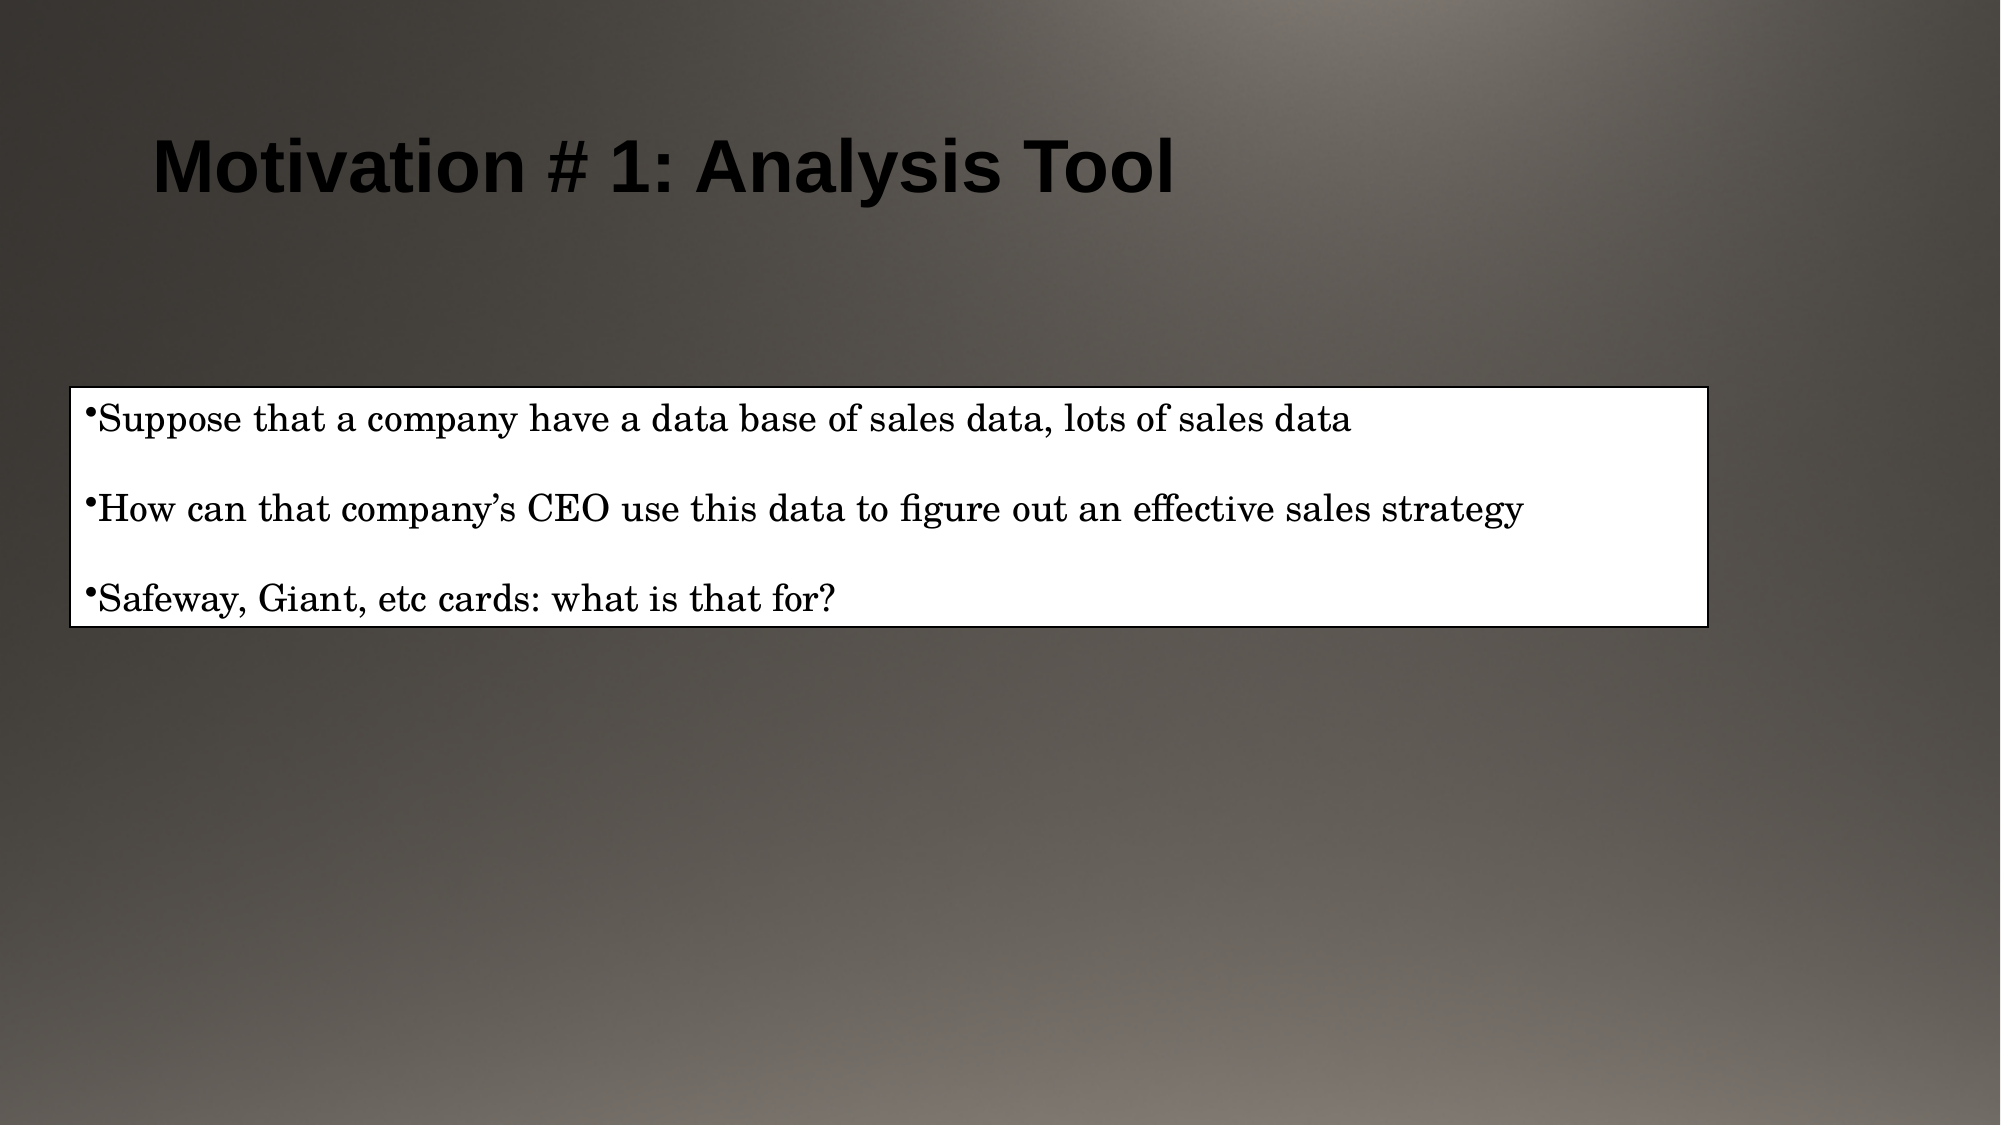

# Motivation # 1: Analysis Tool
Suppose that a company have a data base of sales data, lots of sales data

How can that company’s CEO use this data to figure out an effective sales strategy

Safeway, Giant, etc cards: what is that for?